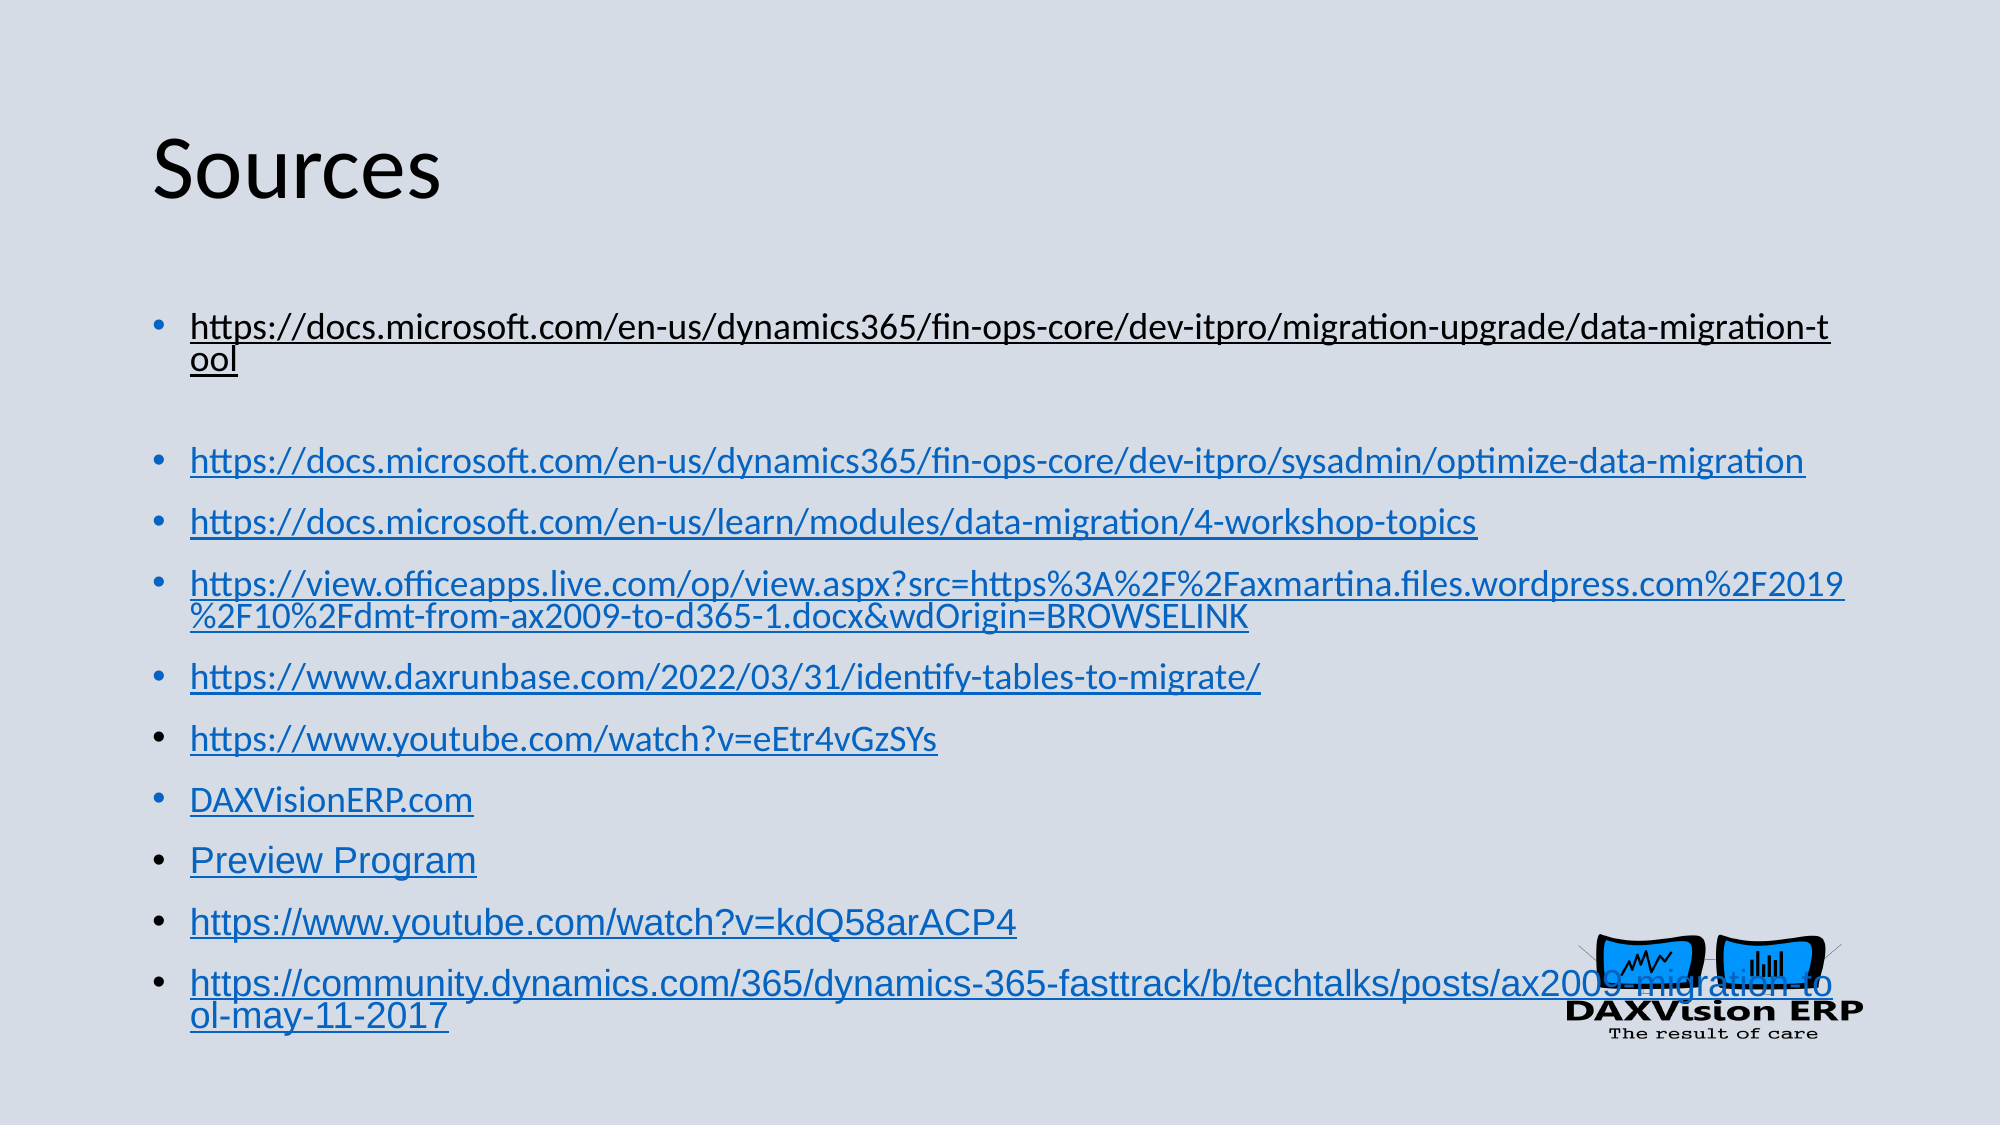

# Sources
https://docs.microsoft.com/en-us/dynamics365/fin-ops-core/dev-itpro/migration-upgrade/data-migration-tool
https://docs.microsoft.com/en-us/dynamics365/fin-ops-core/dev-itpro/sysadmin/optimize-data-migration
https://docs.microsoft.com/en-us/learn/modules/data-migration/4-workshop-topics
https://view.officeapps.live.com/op/view.aspx?src=https%3A%2F%2Faxmartina.files.wordpress.com%2F2019%2F10%2Fdmt-from-ax2009-to-d365-1.docx&wdOrigin=BROWSELINK
https://www.daxrunbase.com/2022/03/31/identify-tables-to-migrate/
https://www.youtube.com/watch?v=eEtr4vGzSYs
DAXVisionERP.com
Preview Program
https://www.youtube.com/watch?v=kdQ58arACP4
https://community.dynamics.com/365/dynamics-365-fasttrack/b/techtalks/posts/ax2009-migration-tool-may-11-2017